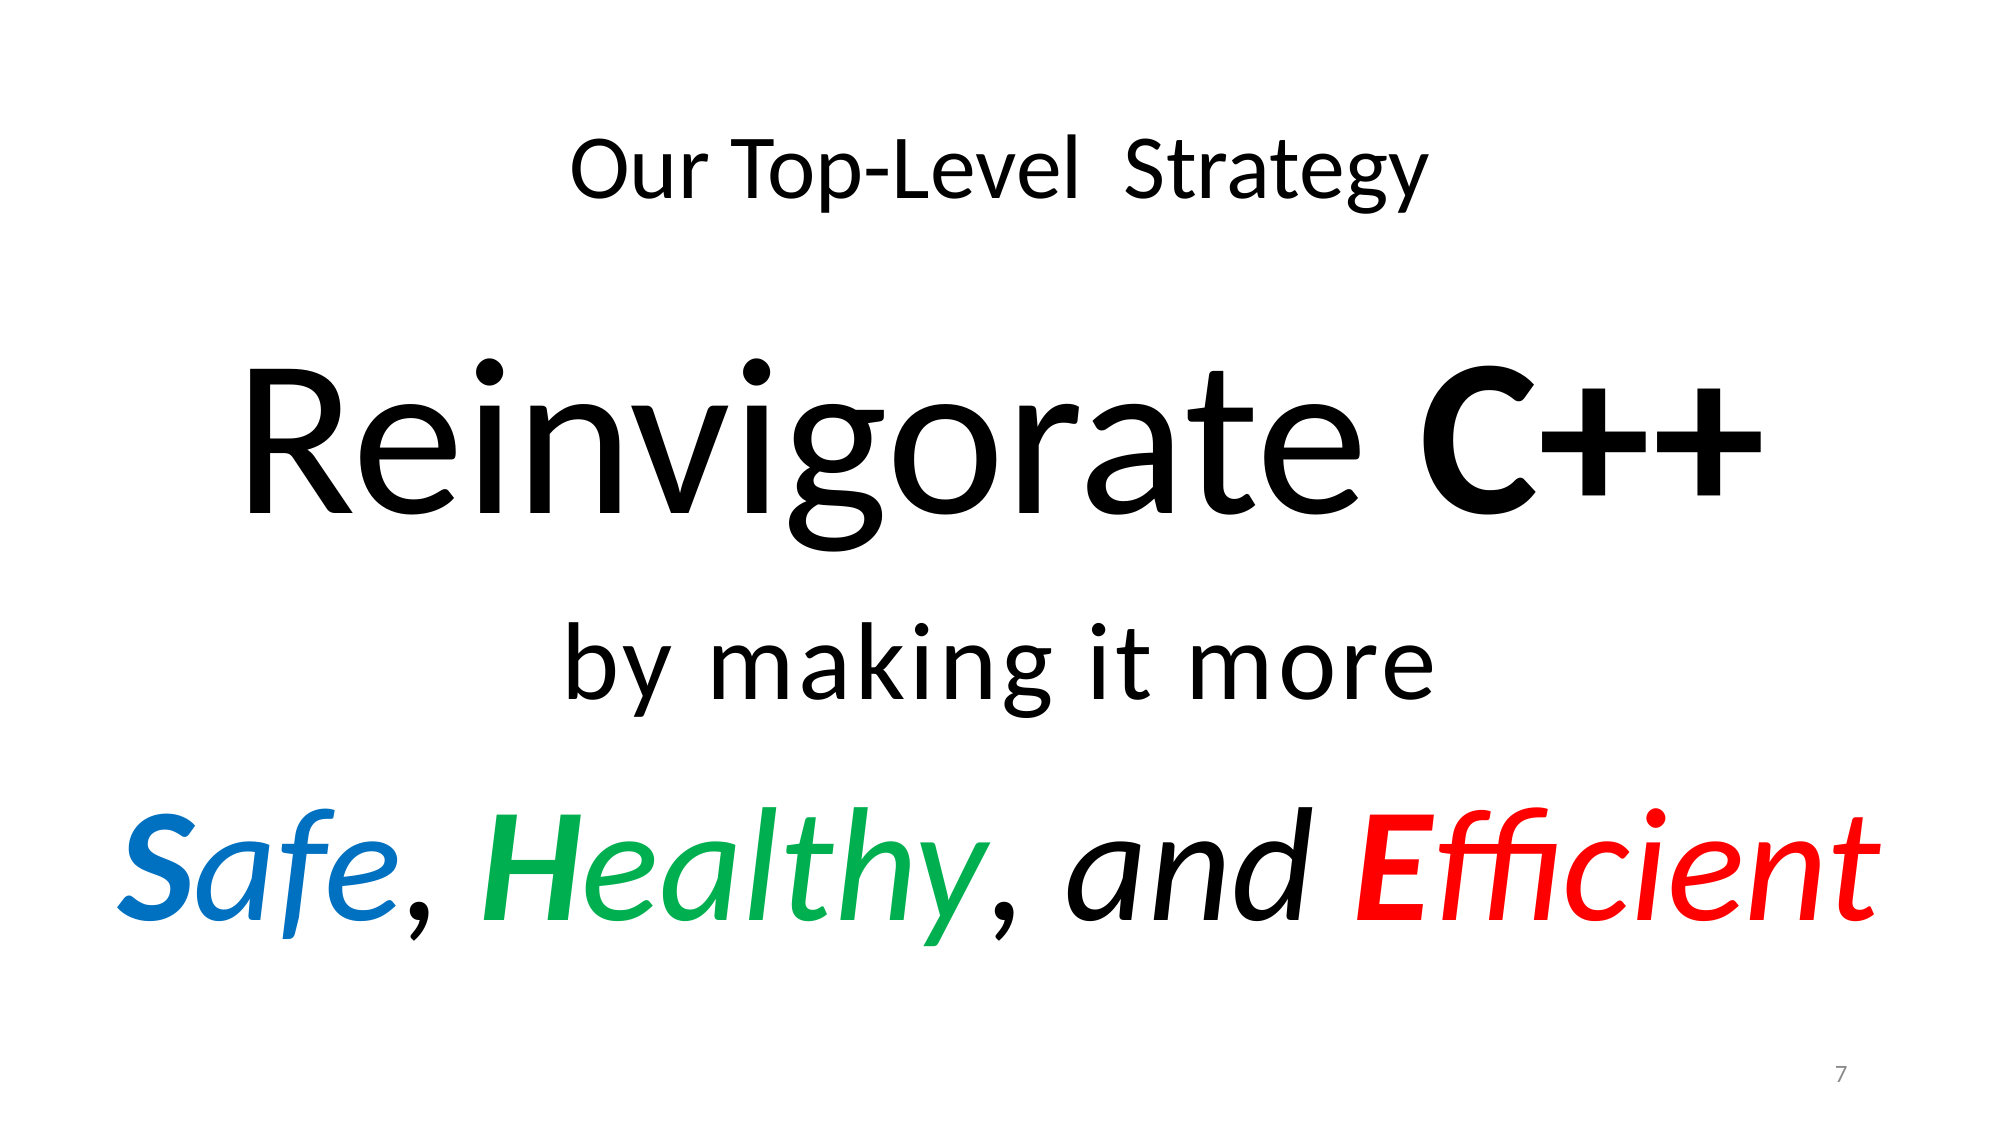

# Our Top-Level  Strategy
Reinvigorate C++
by making it more
Safe, Healthy, and Efficient
7